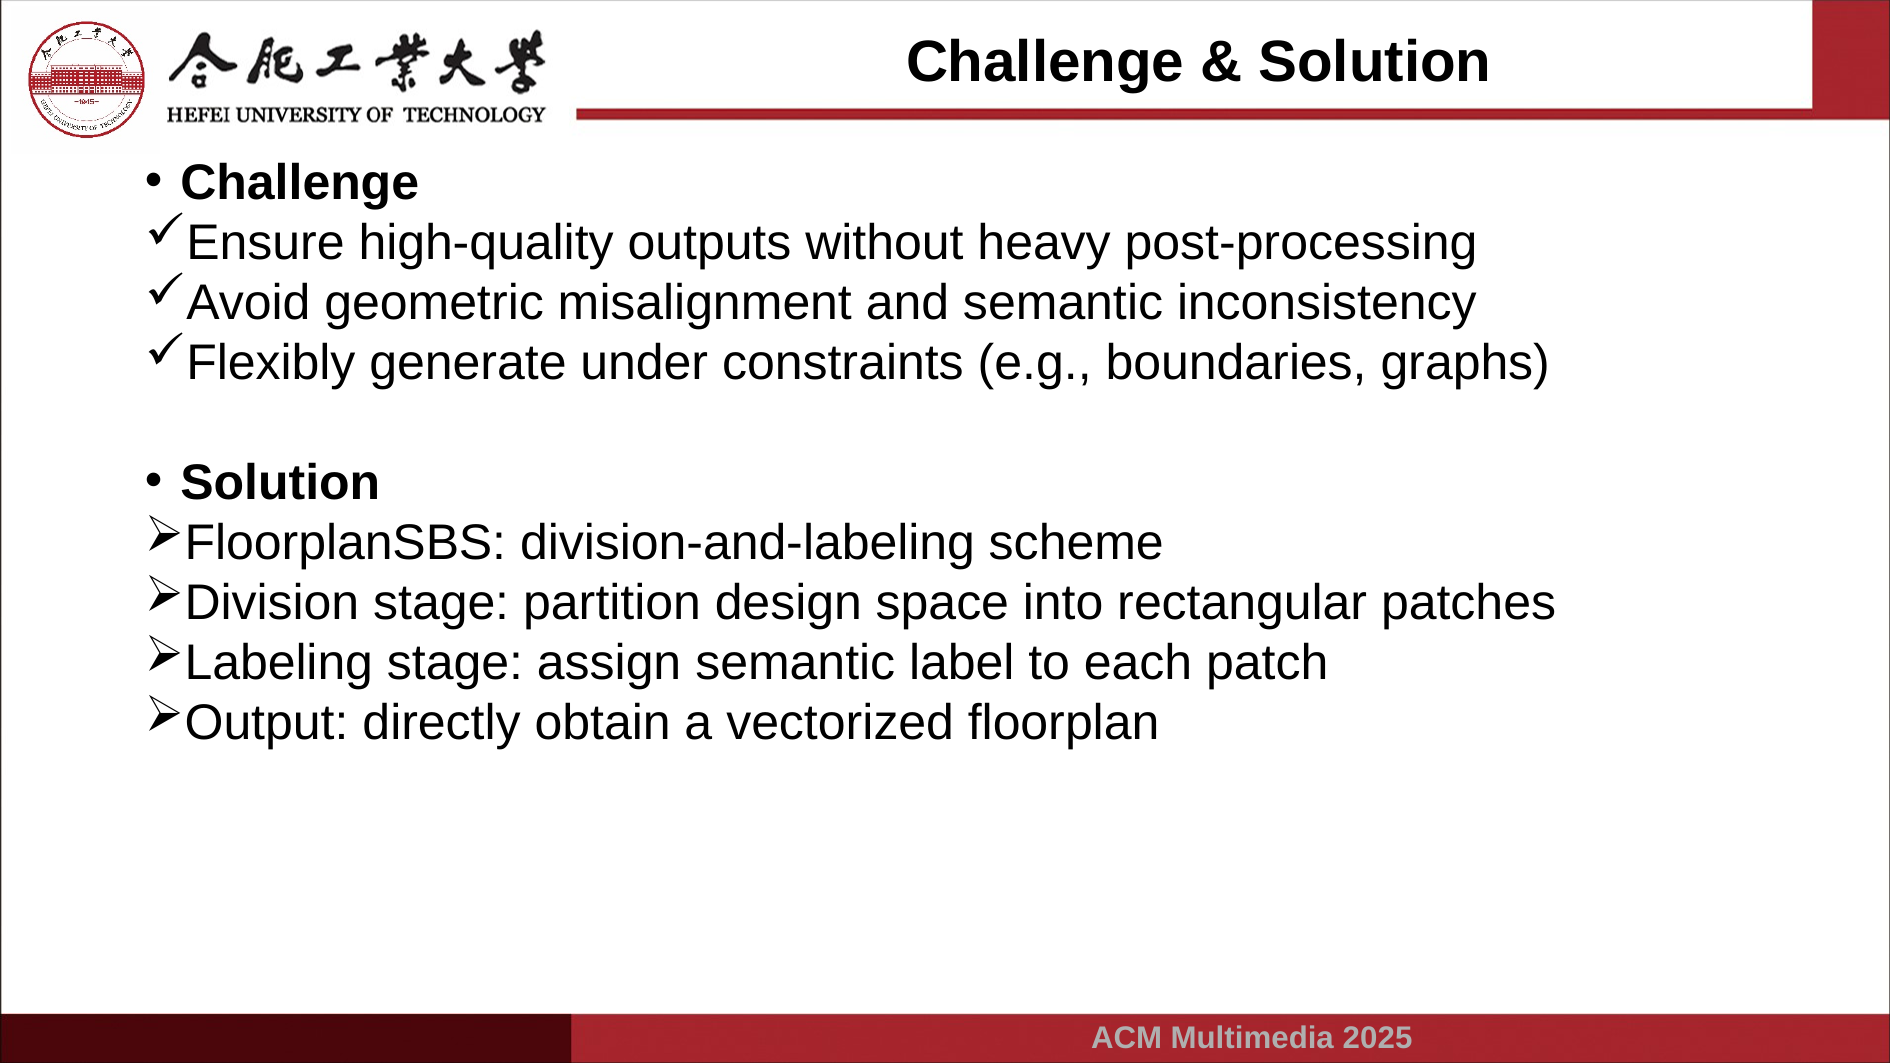

Challenge & Solution
Challenge
Ensure high-quality outputs without heavy post-processing
Avoid geometric misalignment and semantic inconsistency
Flexibly generate under constraints (e.g., boundaries, graphs)

Solution
FloorplanSBS: division-and-labeling scheme
Division stage: partition design space into rectangular patches
Labeling stage: assign semantic label to each patch
Output: directly obtain a vectorized floorplan